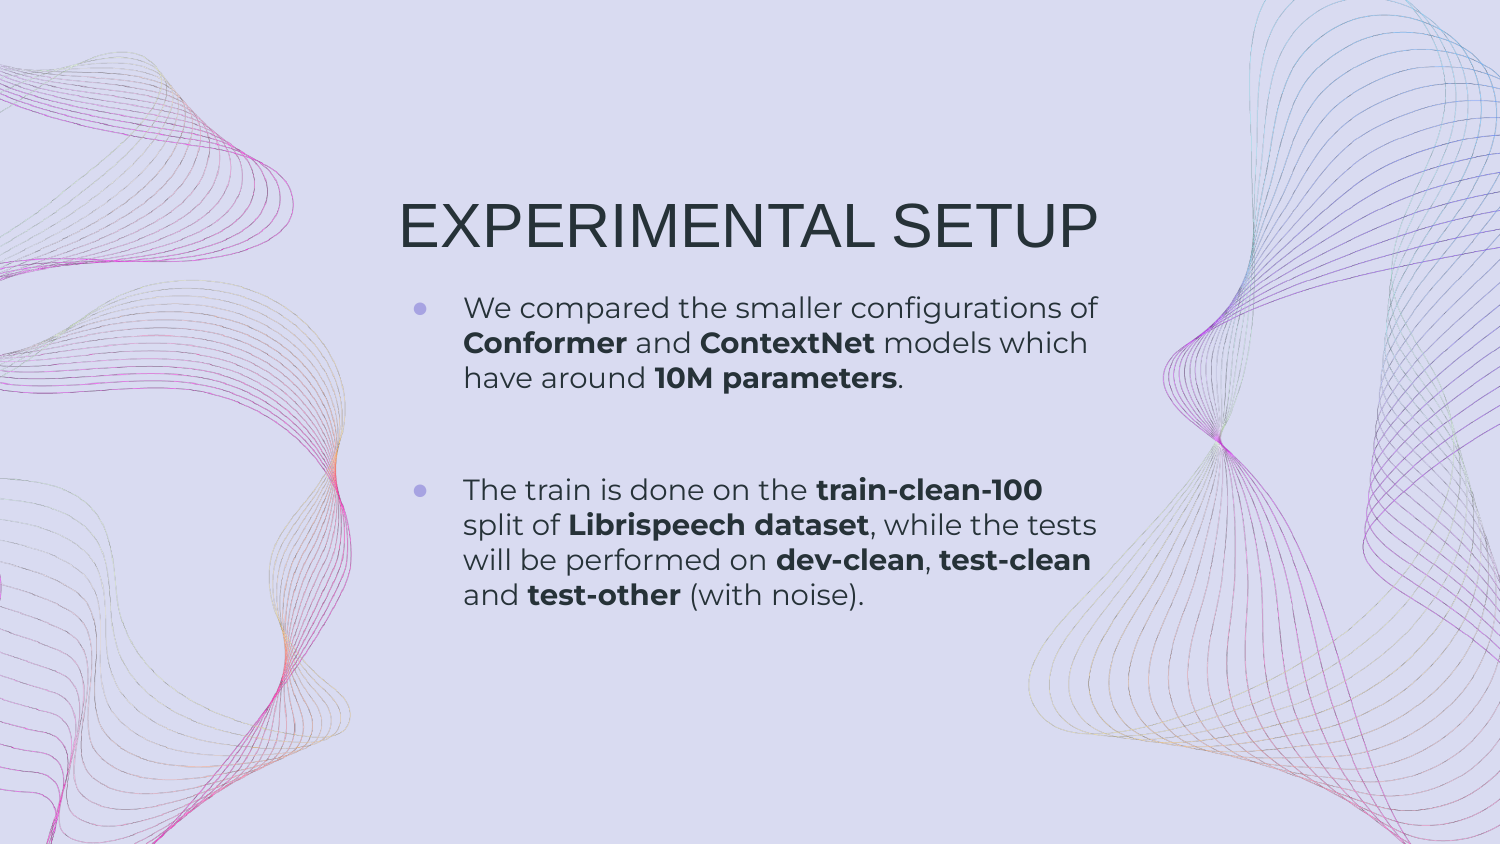

EXPERIMENTAL SETUP
We compared the smaller configurations of Conformer and ContextNet models which have around 10M parameters.

The train is done on the train-clean-100 split of Librispeech dataset, while the tests will be performed on dev-clean, test-clean and test-other (with noise).